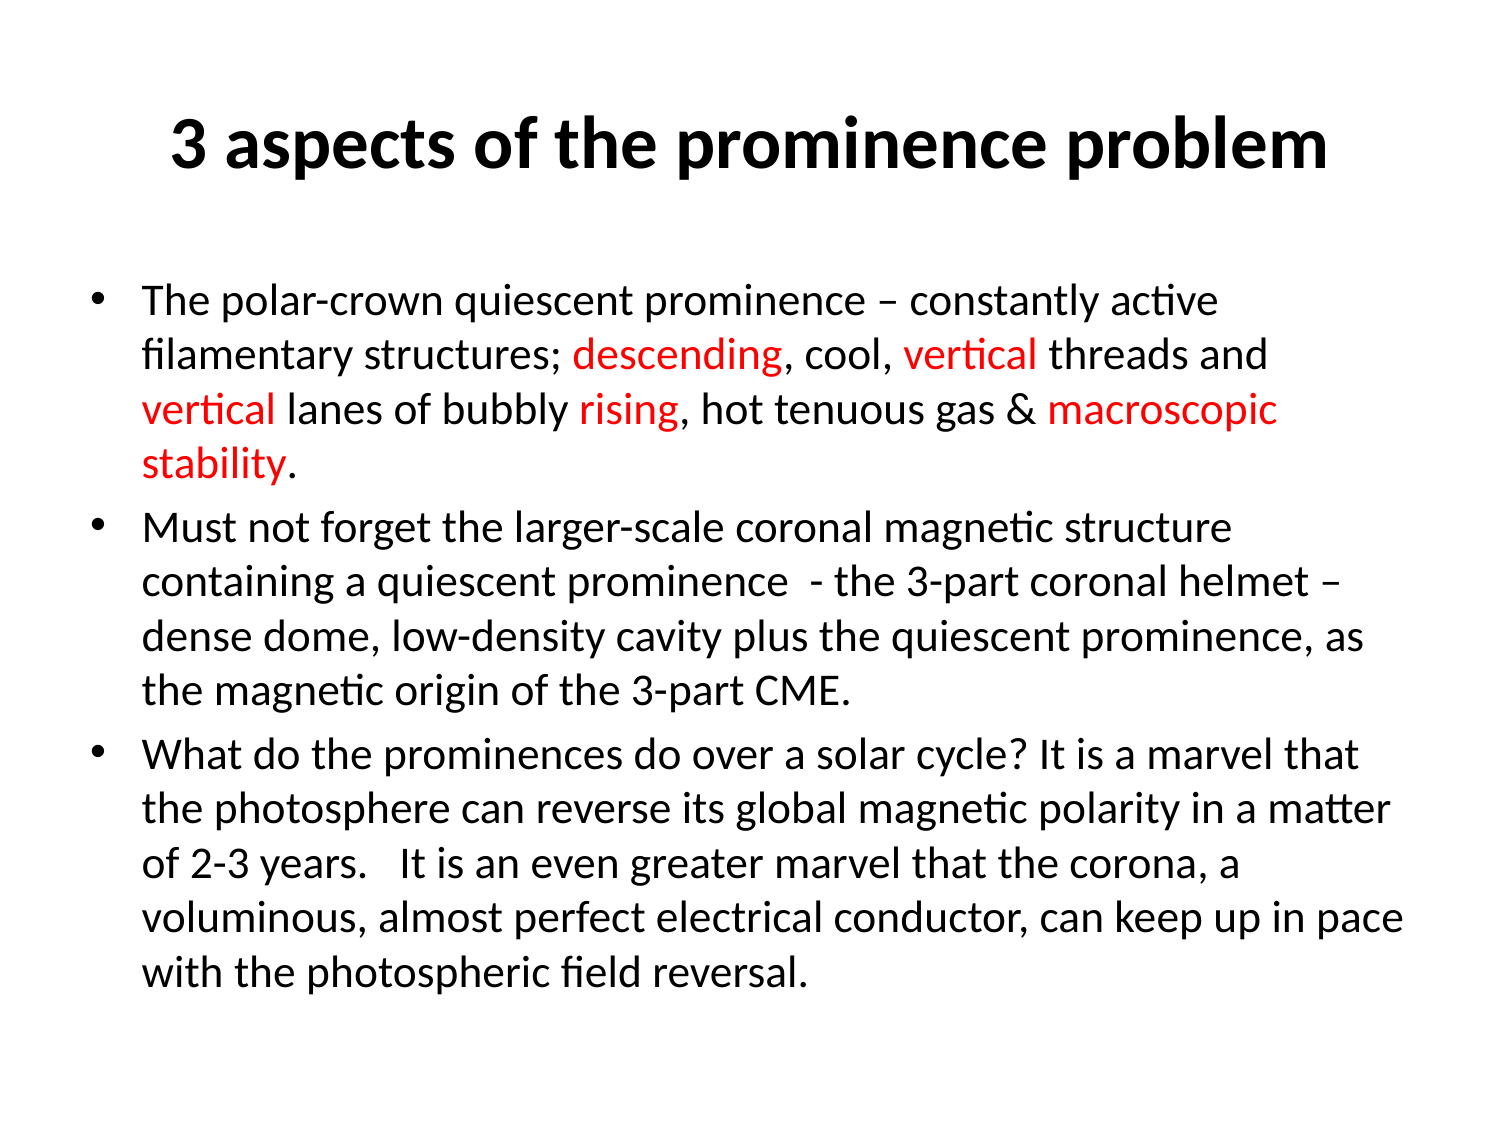

# 3 aspects of the prominence problem
The polar-crown quiescent prominence – constantly active filamentary structures; descending, cool, vertical threads and vertical lanes of bubbly rising, hot tenuous gas & macroscopic stability.
Must not forget the larger-scale coronal magnetic structure containing a quiescent prominence  - the 3-part coronal helmet – dense dome, low-density cavity plus the quiescent prominence, as the magnetic origin of the 3-part CME.
What do the prominences do over a solar cycle? It is a marvel that the photosphere can reverse its global magnetic polarity in a matter of 2-3 years.   It is an even greater marvel that the corona, a voluminous, almost perfect electrical conductor, can keep up in pace with the photospheric field reversal.